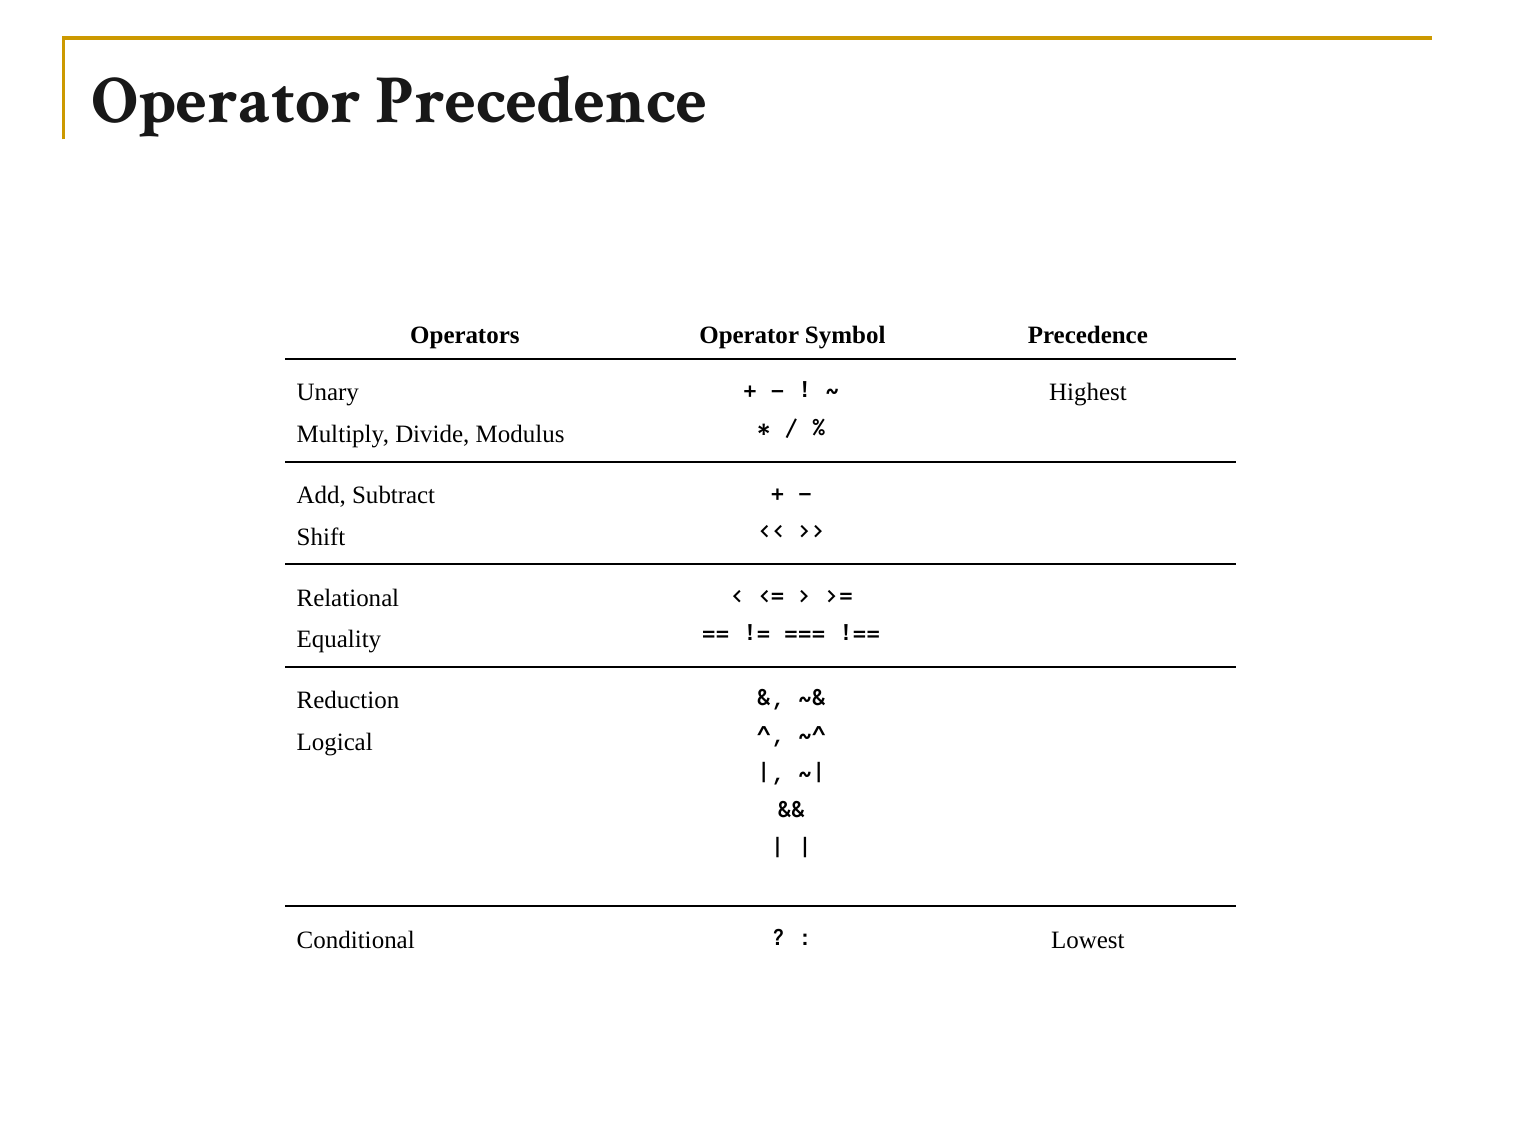

# Operator Precedence
| Operators | Operator Symbol | Precedence |
| --- | --- | --- |
| Unary Multiply, Divide, Modulus | + - ! ~ \* / % | Highest |
| Add, Subtract Shift | + - << >> |  |
| Relational Equality | < <= > >= == != === !== |  |
| Reduction Logical | &, ~& ^, ~^ |, ~| && | | |  |
| Conditional | ? : | Lowest |